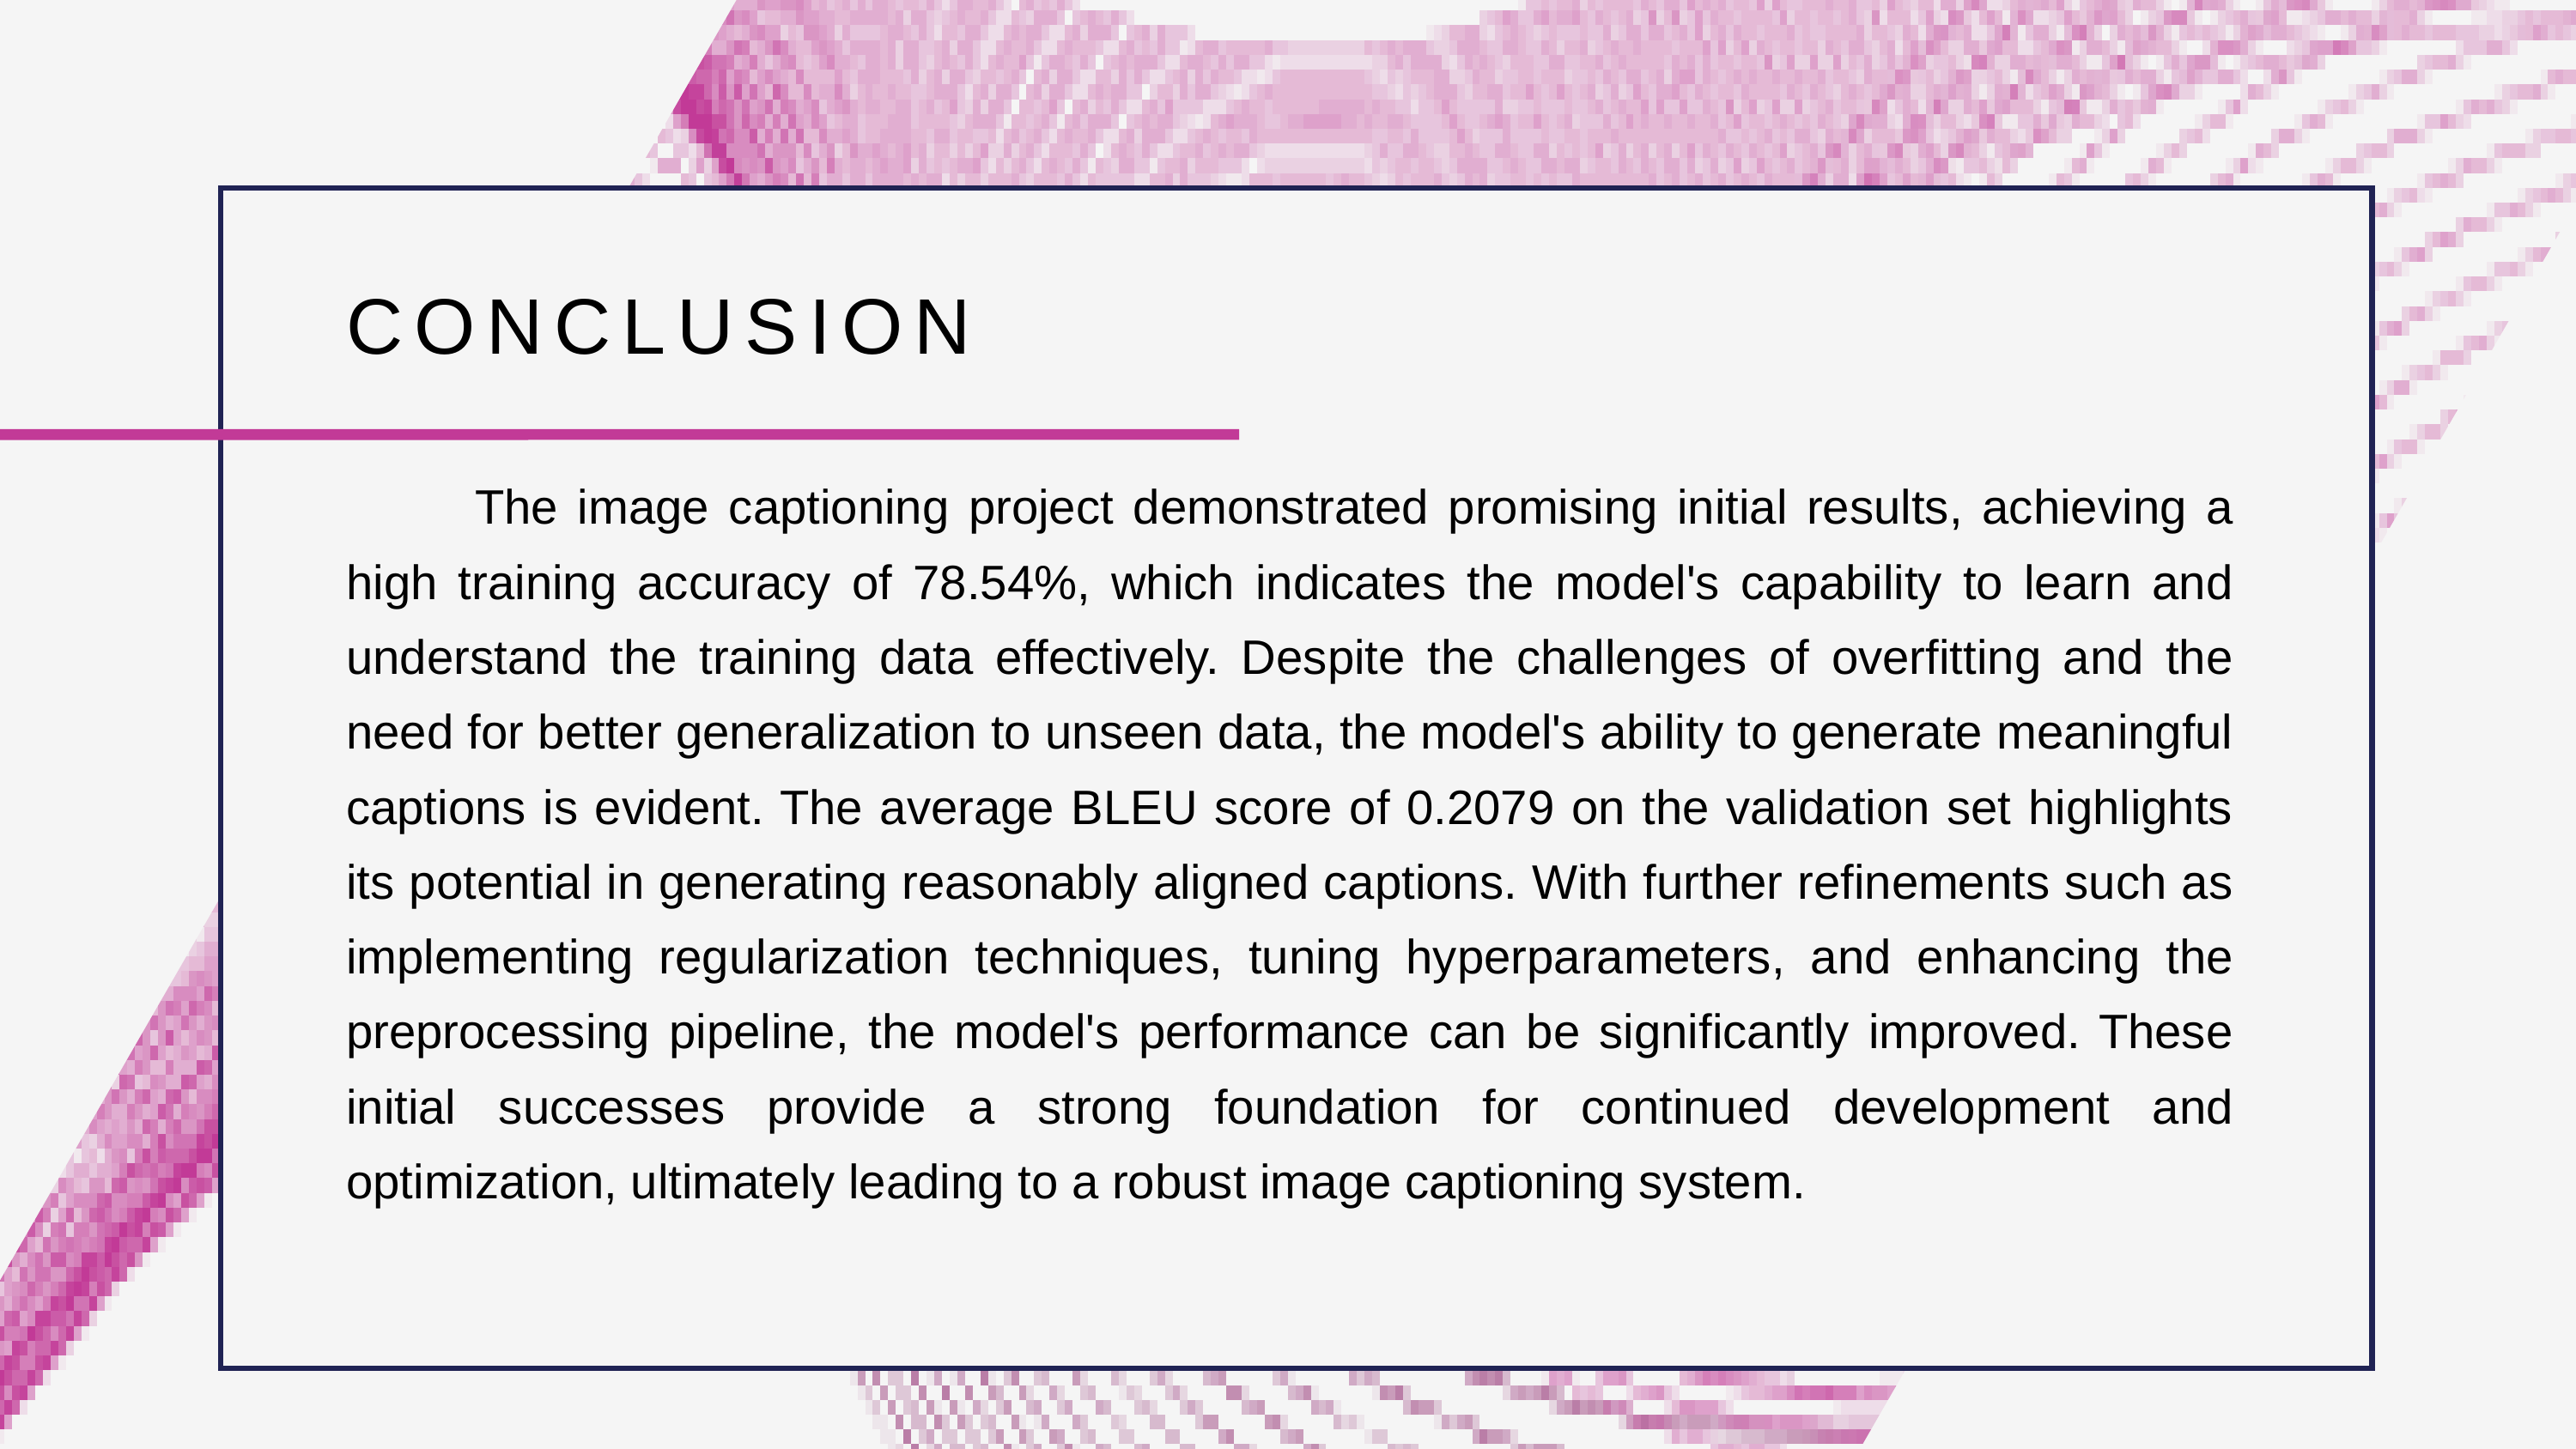

CONCLUSION

	The image captioning project demonstrated promising initial results, achieving a high training accuracy of 78.54%, which indicates the model's capability to learn and understand the training data effectively. Despite the challenges of overfitting and the need for better generalization to unseen data, the model's ability to generate meaningful captions is evident. The average BLEU score of 0.2079 on the validation set highlights its potential in generating reasonably aligned captions. With further refinements such as implementing regularization techniques, tuning hyperparameters, and enhancing the preprocessing pipeline, the model's performance can be significantly improved. These initial successes provide a strong foundation for continued development and optimization, ultimately leading to a robust image captioning system.